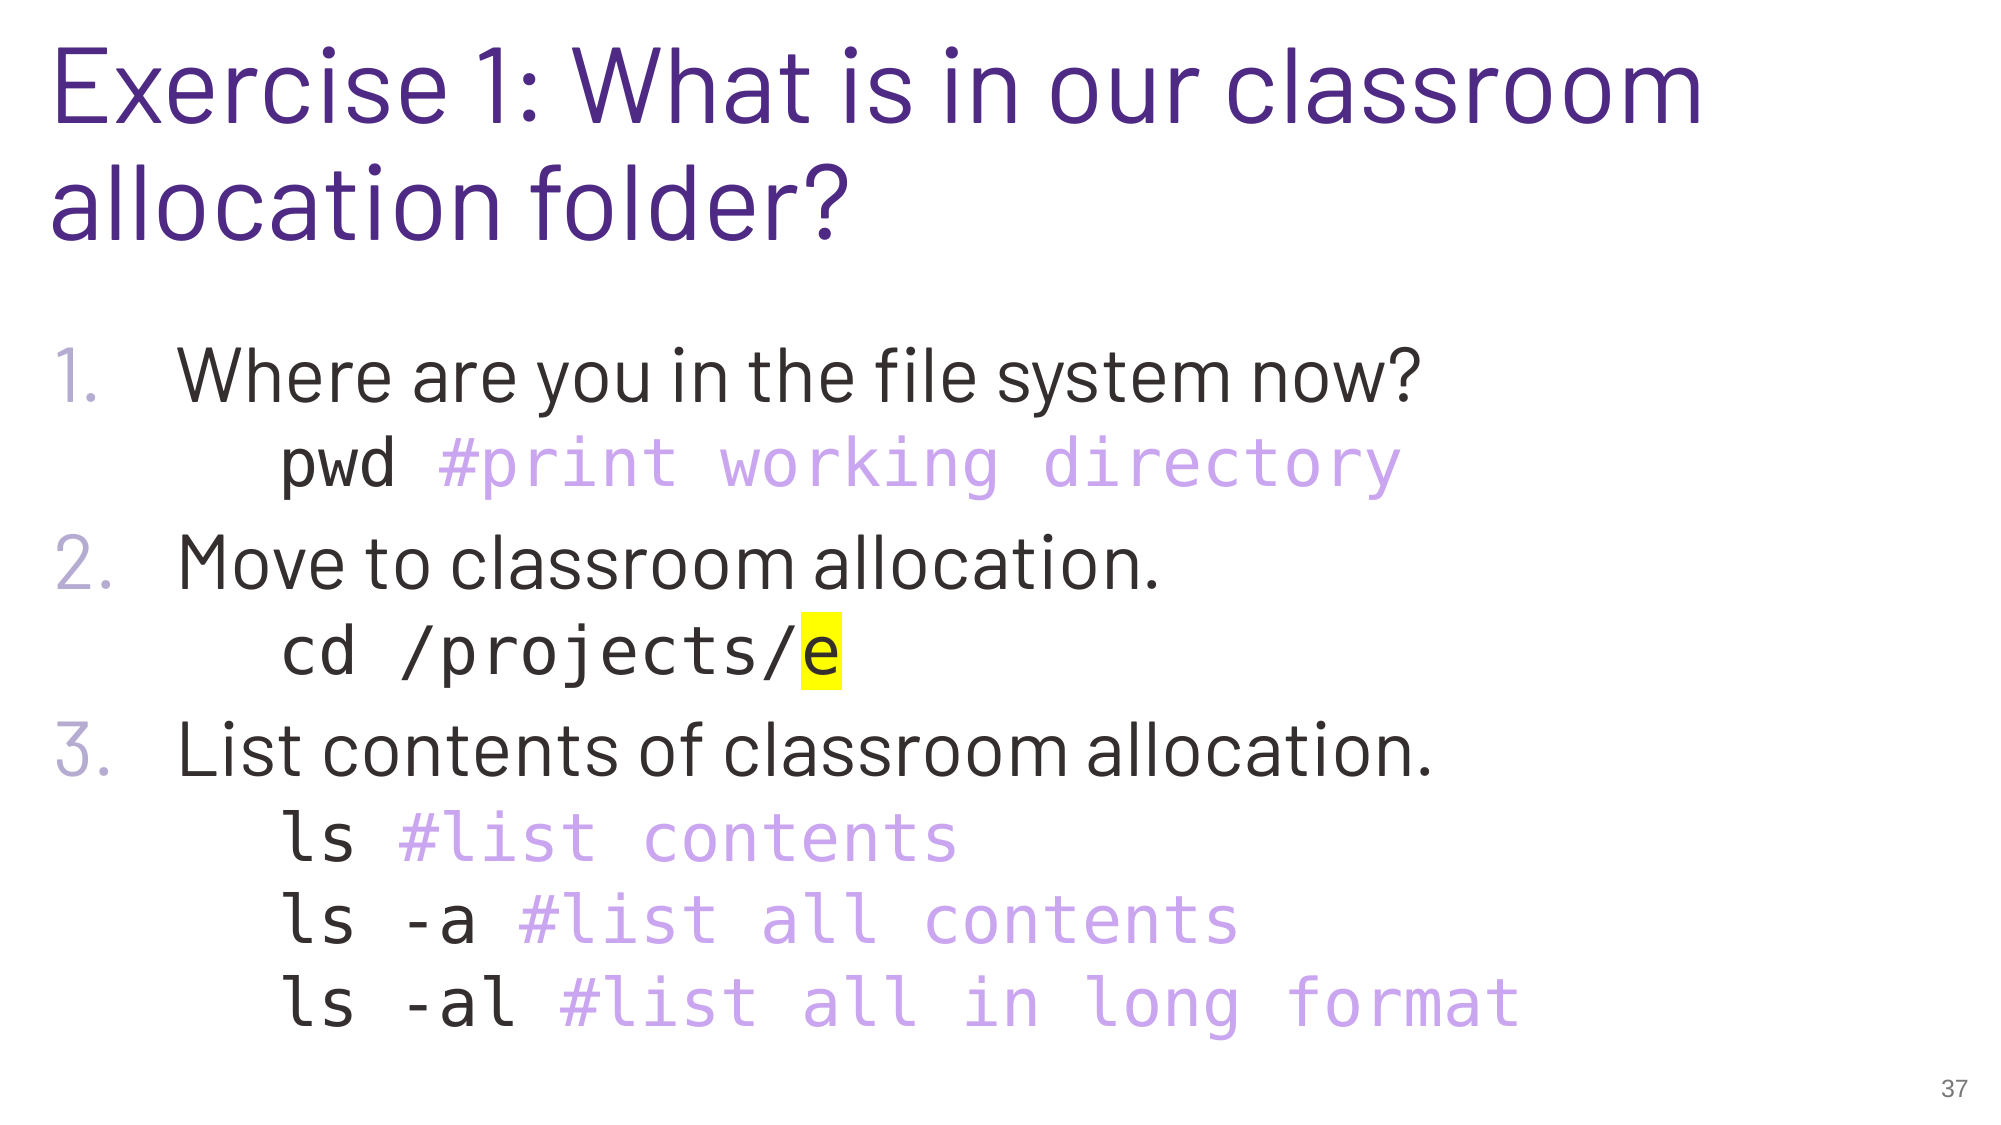

# Exercise 1: What is in our classroom allocation folder?
Where are you in the file system now?
	pwd #print working directory
Move to classroom allocation.
	cd /projects/e
List contents of classroom allocation.
	ls #list contents
	ls -a #list all contents
	ls -al #list all in long format

37